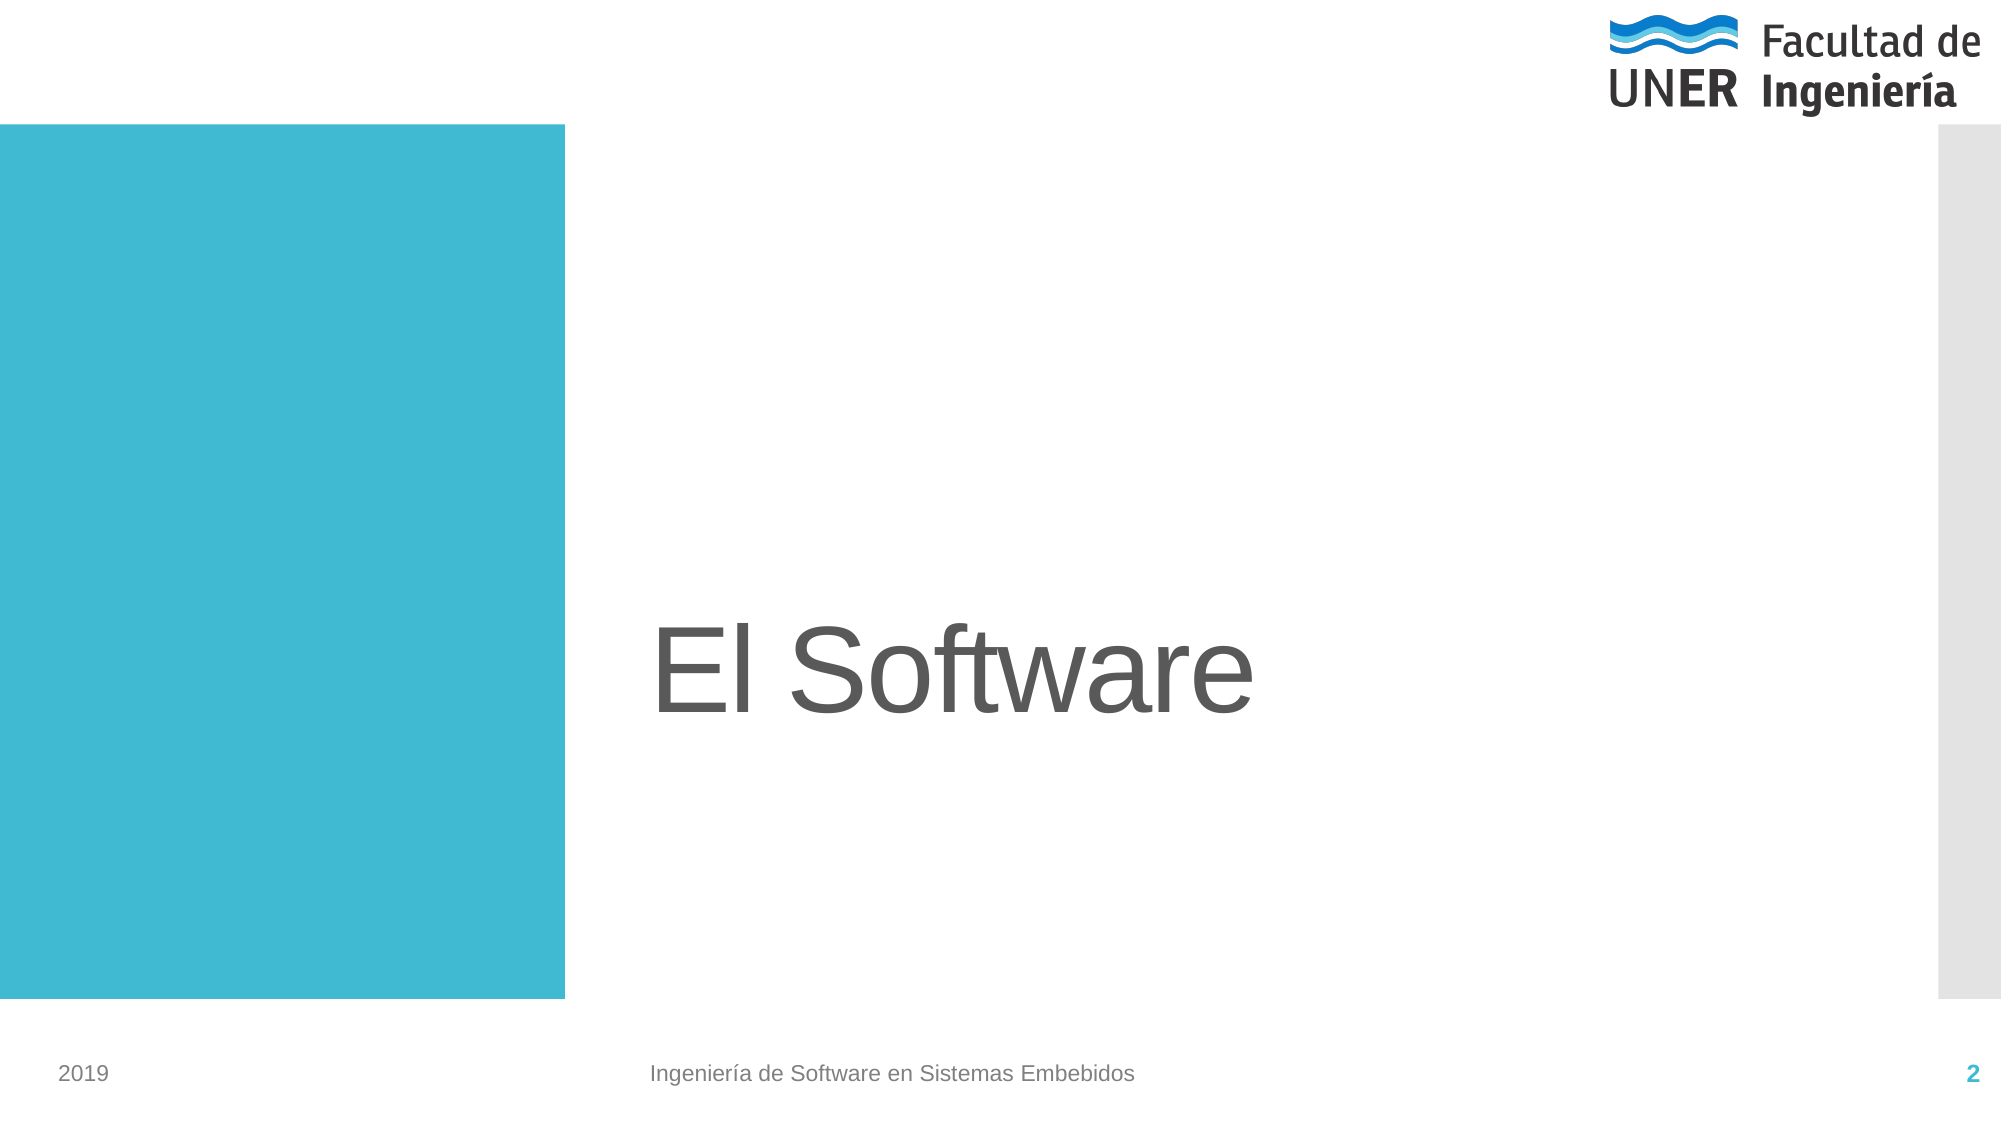

# El Software

2019
Ingeniería de Software en Sistemas Embebidos
2